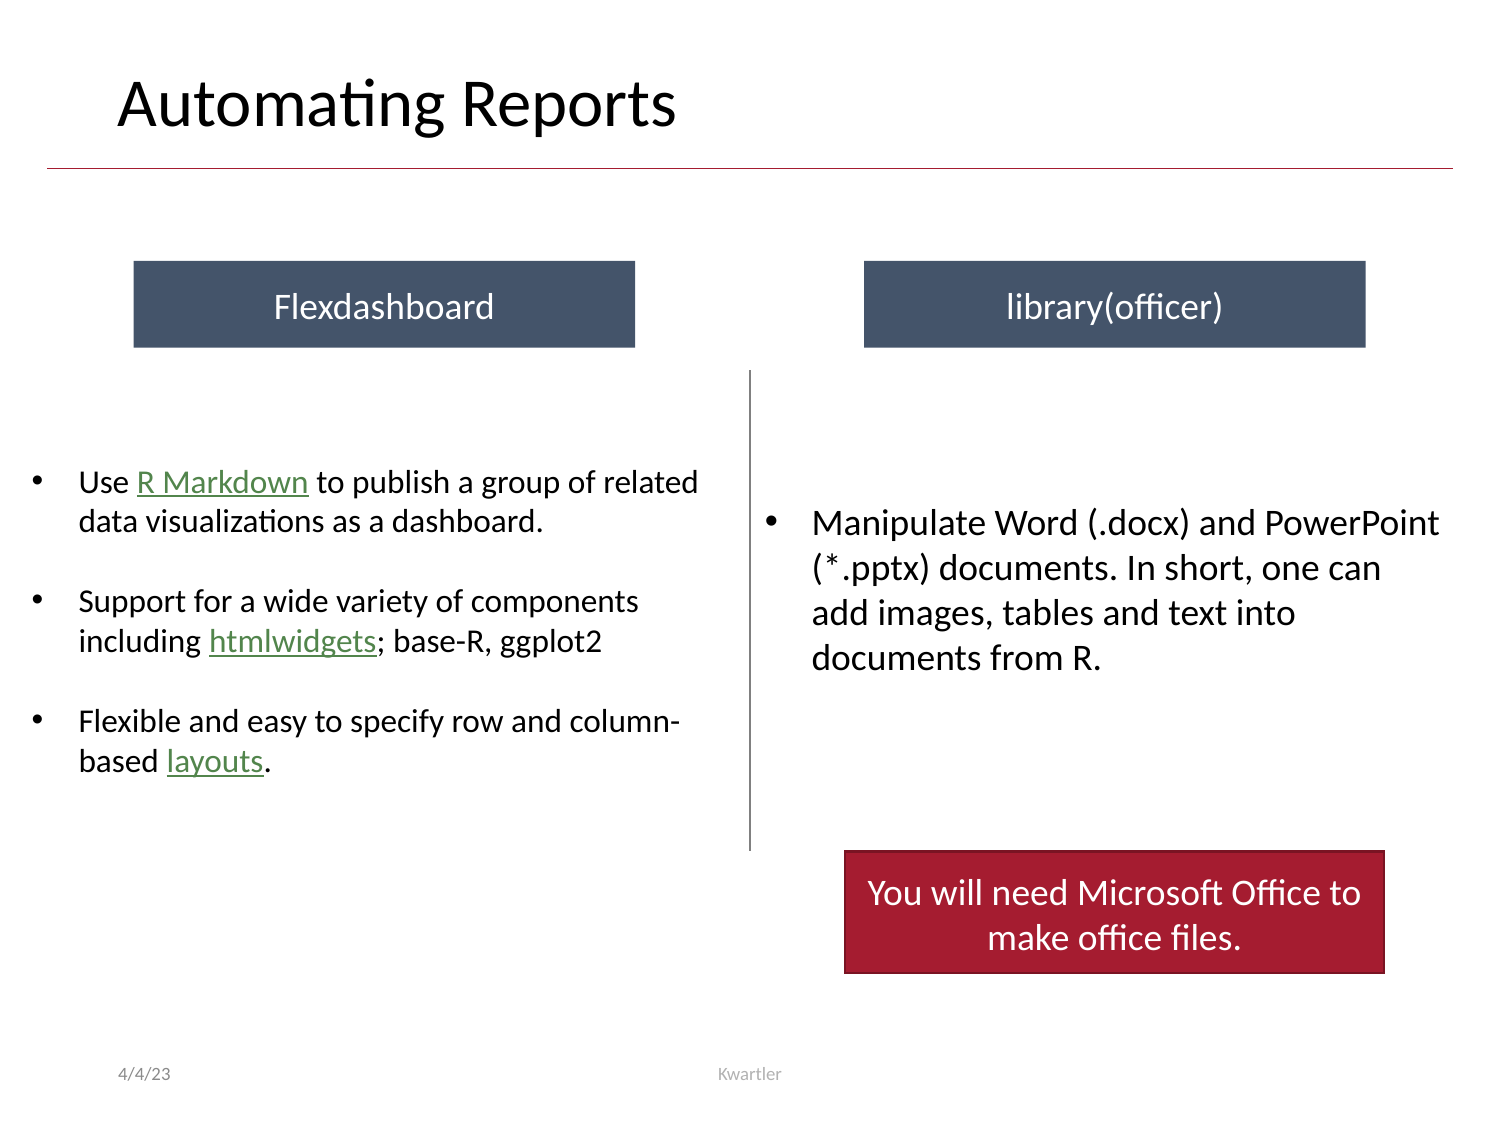

# Automating Reports
Flexdashboard
library(officer)
Use R Markdown to publish a group of related data visualizations as a dashboard.

Support for a wide variety of components including htmlwidgets; base-R, ggplot2

Flexible and easy to specify row and column-based layouts.
Manipulate Word (.docx) and PowerPoint (*.pptx) documents. In short, one can add images, tables and text into documents from R.
You will need Microsoft Office to make office files.
4/4/23
Kwartler